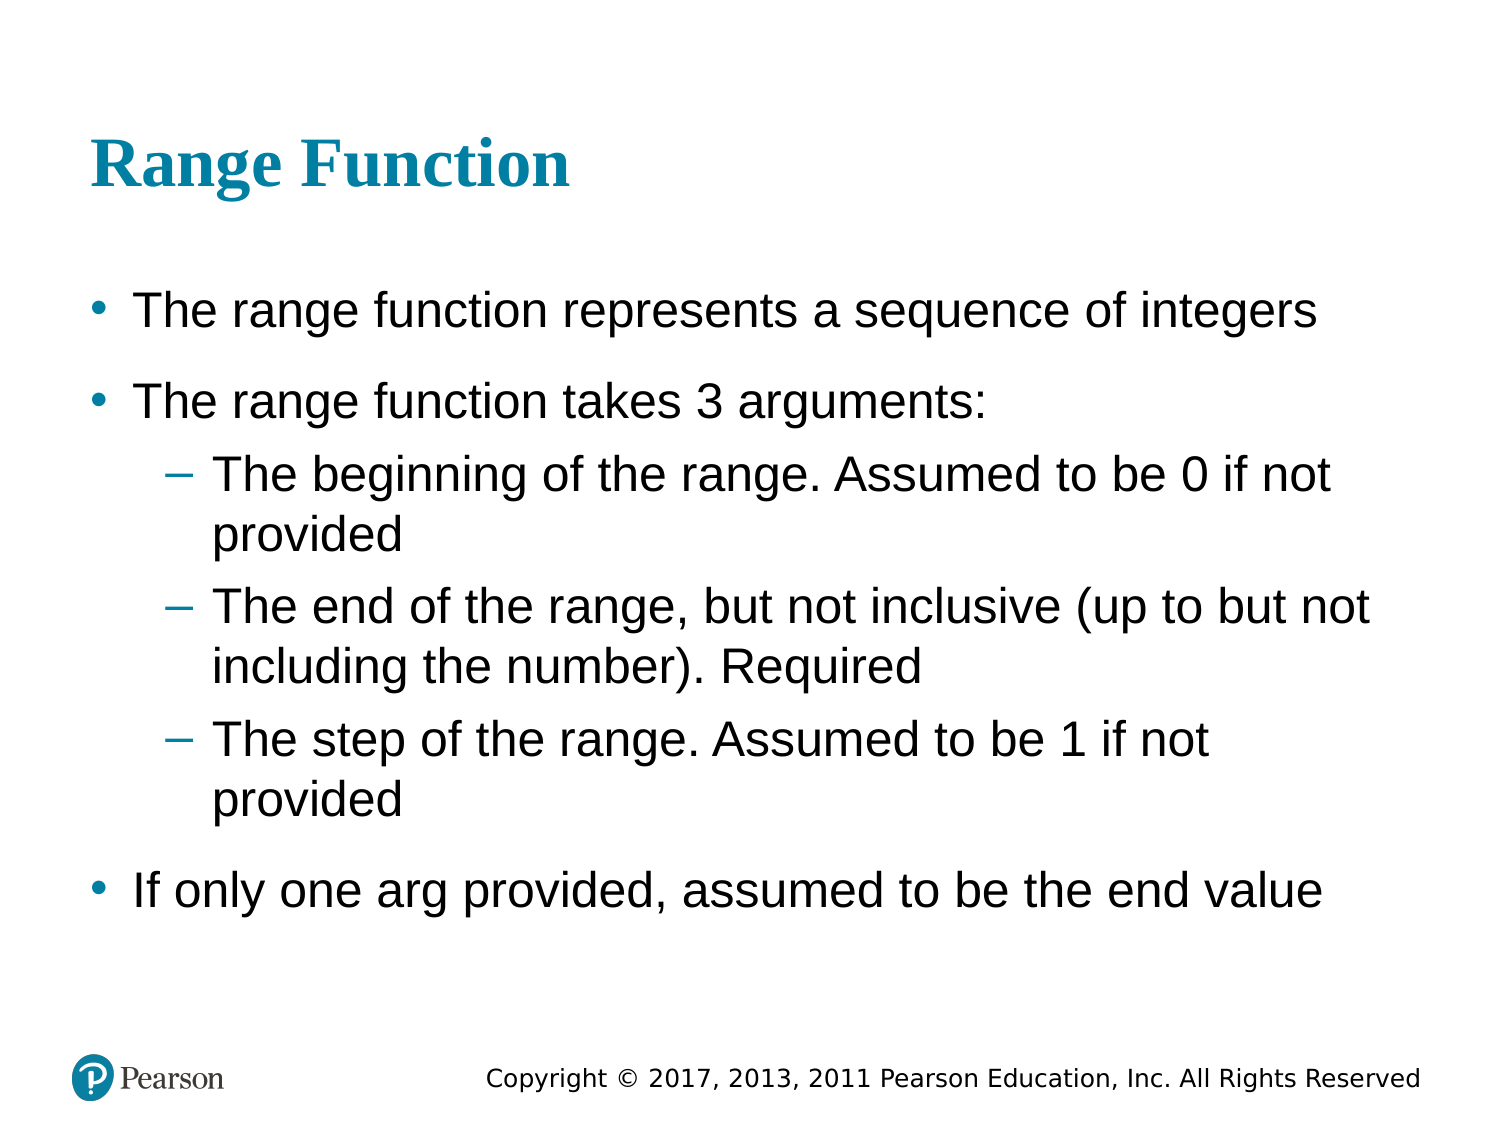

# Range Function
The range function represents a sequence of integers
The range function takes 3 arguments:
The beginning of the range. Assumed to be 0 if not provided
The end of the range, but not inclusive (up to but not including the number). Required
The step of the range. Assumed to be 1 if not provided
If only one arg provided, assumed to be the end value